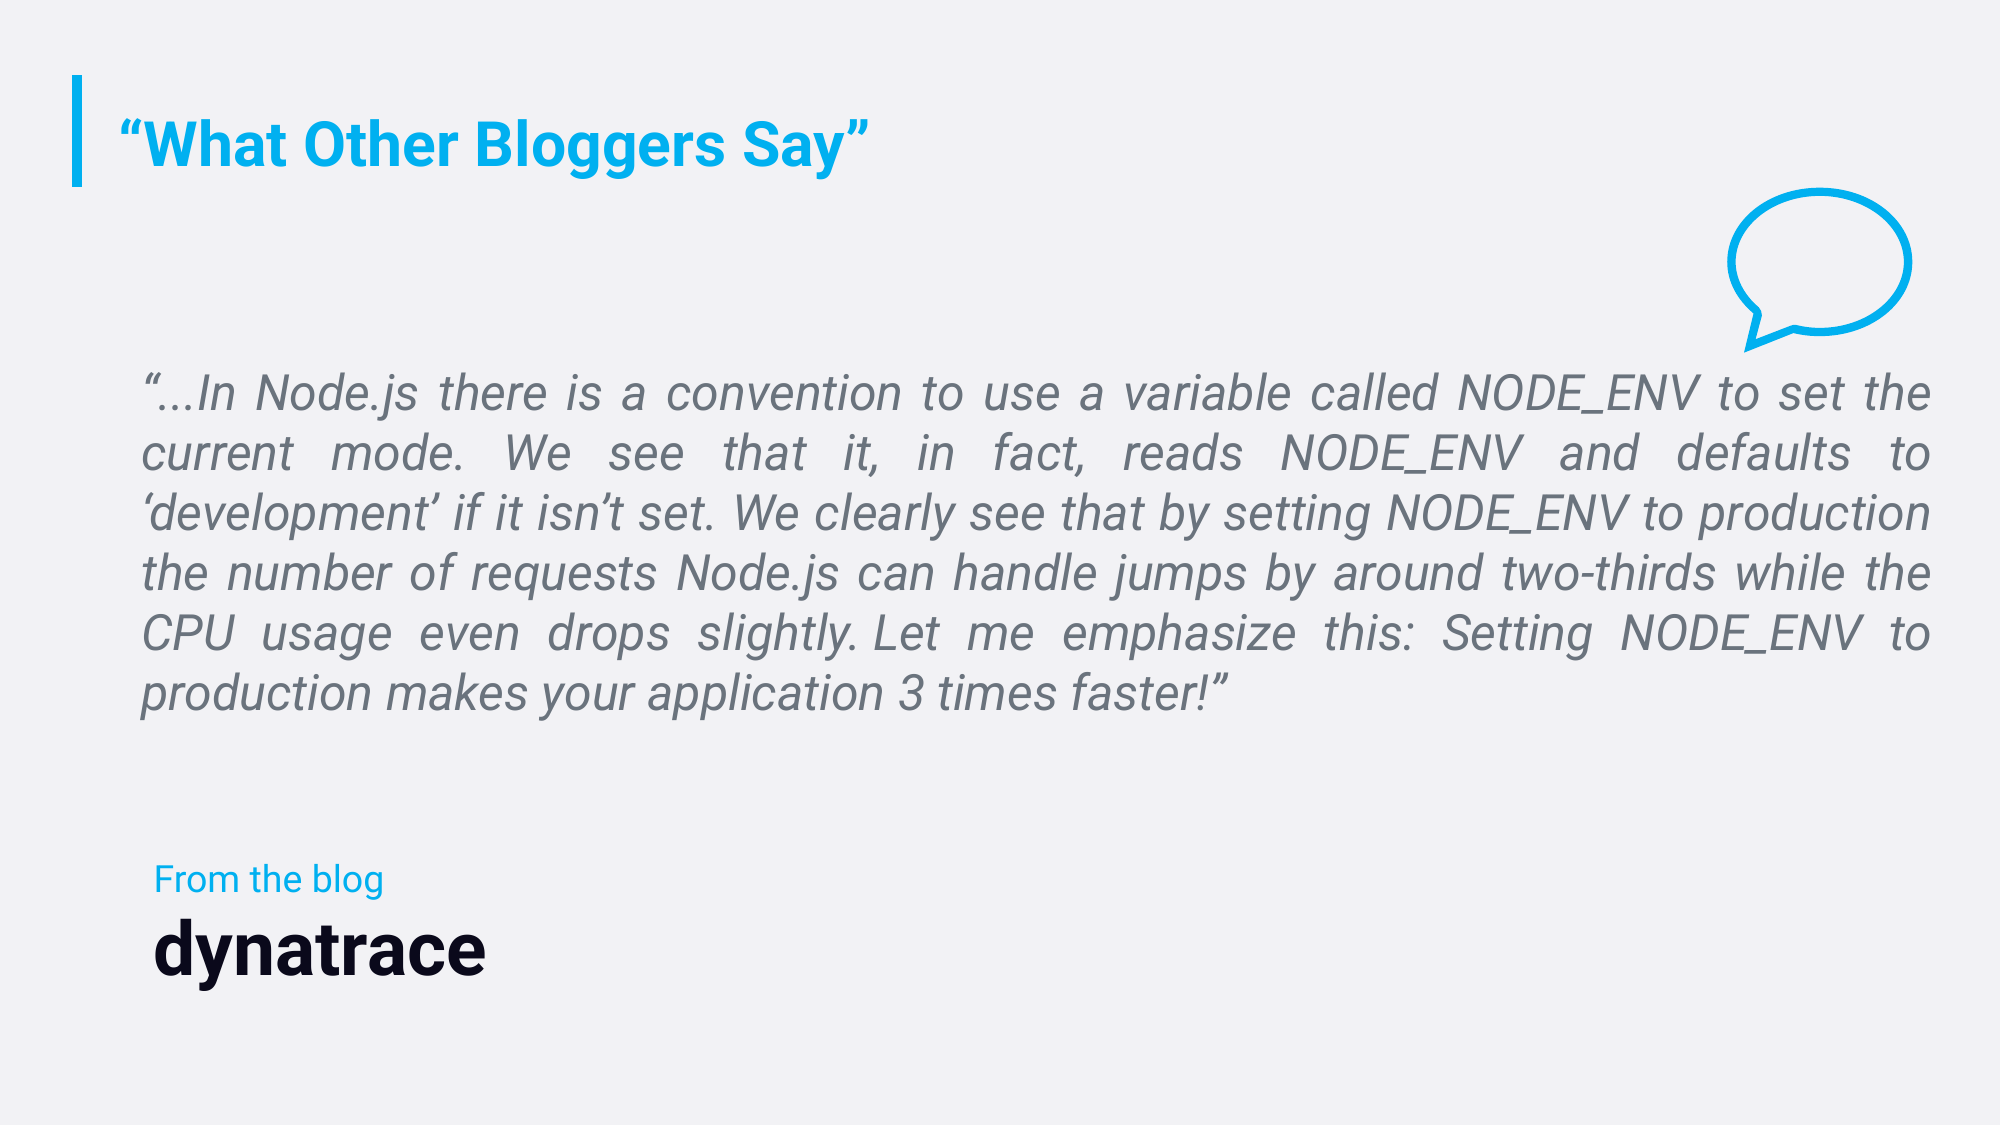

# “What Other Bloggers Say”

“...In Node.js there is a convention to use a variable called NODE_ENV to set the current mode. We see that it, in fact, reads NODE_ENV and defaults to ‘development’ if it isn’t set. We clearly see that by setting NODE_ENV to production the number of requests Node.js can handle jumps by around two-thirds while the CPU usage even drops slightly. Let me emphasize this: Setting NODE_ENV to production makes your application 3 times faster!”
From the blog
dynatrace